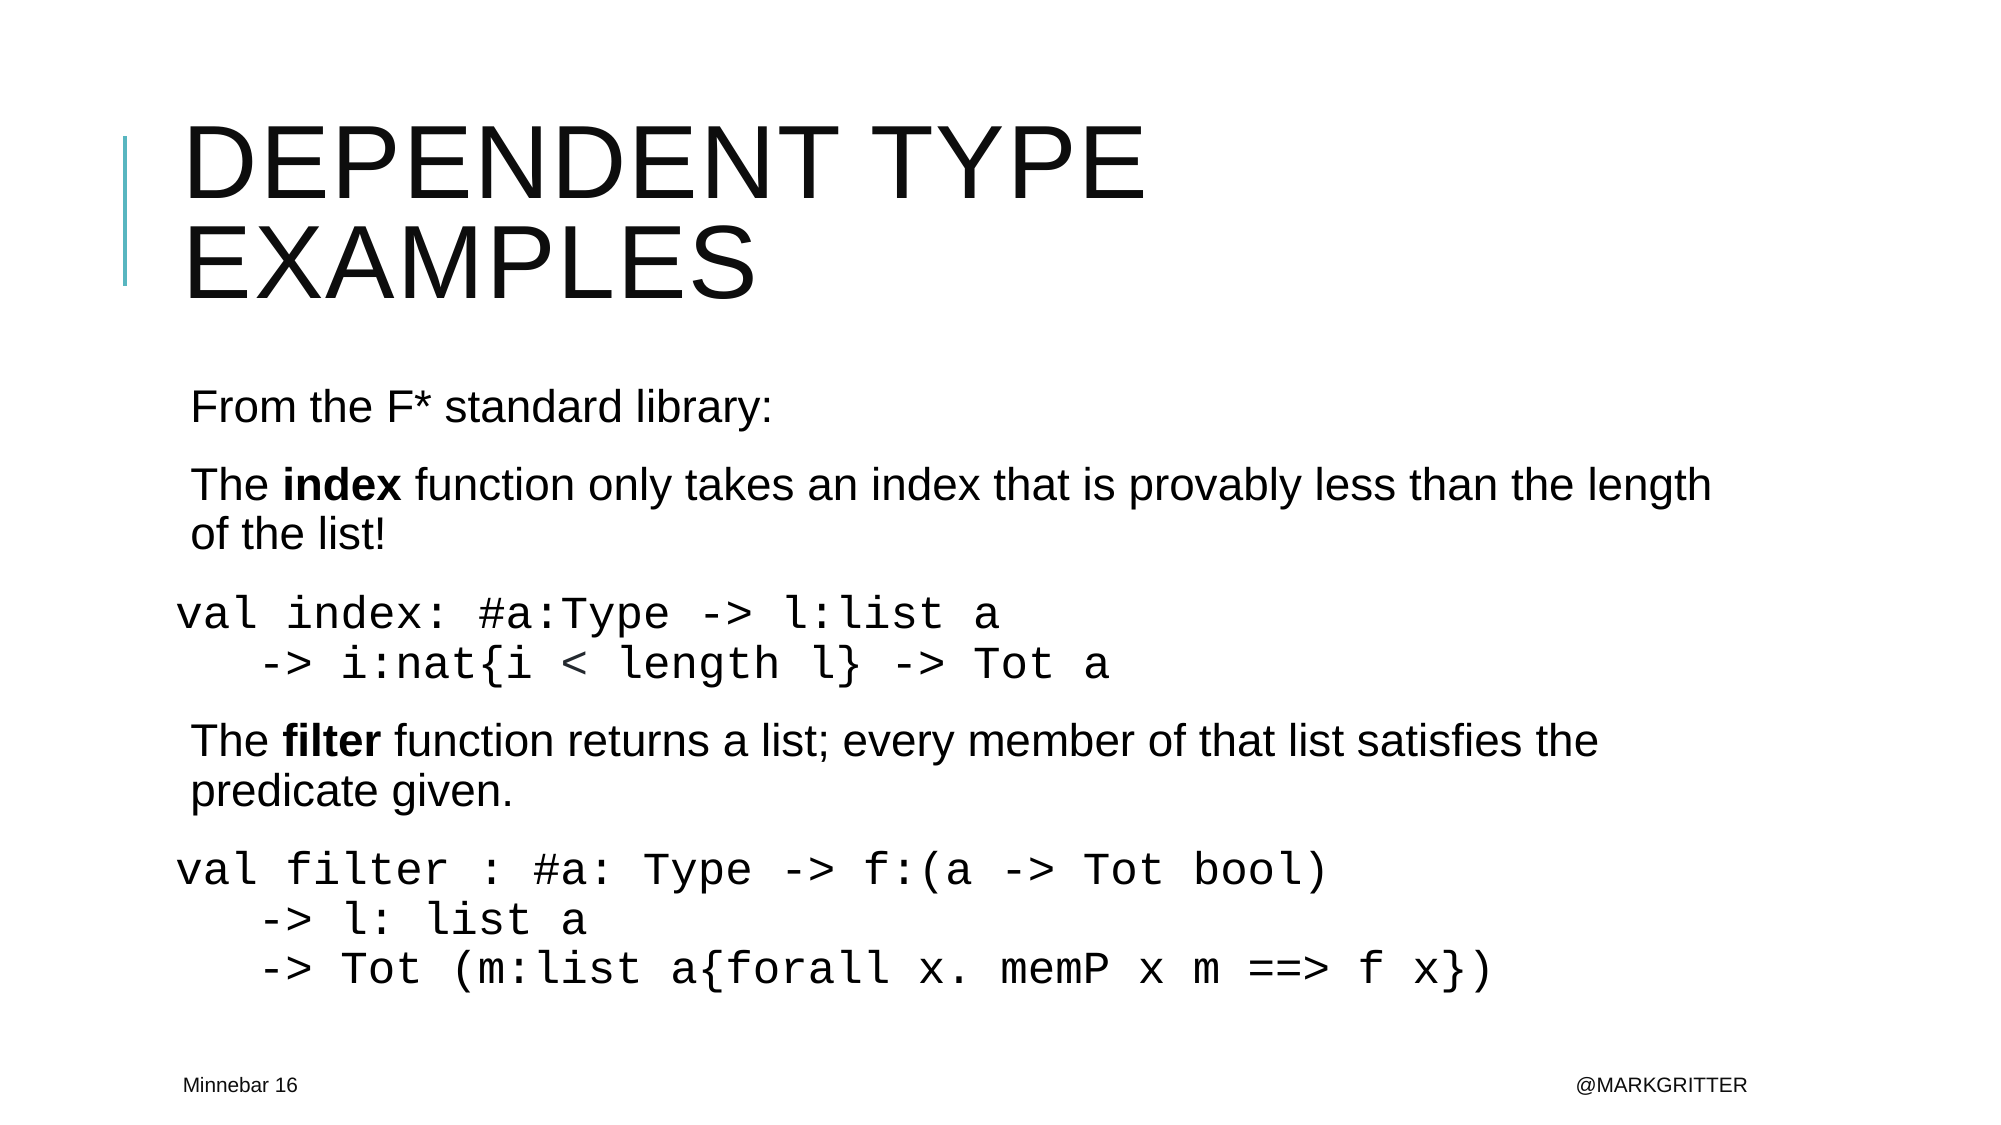

# Dependent Type examples
From the F* standard library:
The index function only takes an index that is provably less than the length of the list!
val index: #a:Type -> l:list a
   -> i:nat{i < length l} -> Tot a
The filter function returns a list; every member of that list satisfies the predicate given.
val filter : #a: Type -> f:(a -> Tot bool)
   -> l: list a
   -> Tot (m:list a{forall x. memP x m ==> f x})

Minnebar 16
@markgritter